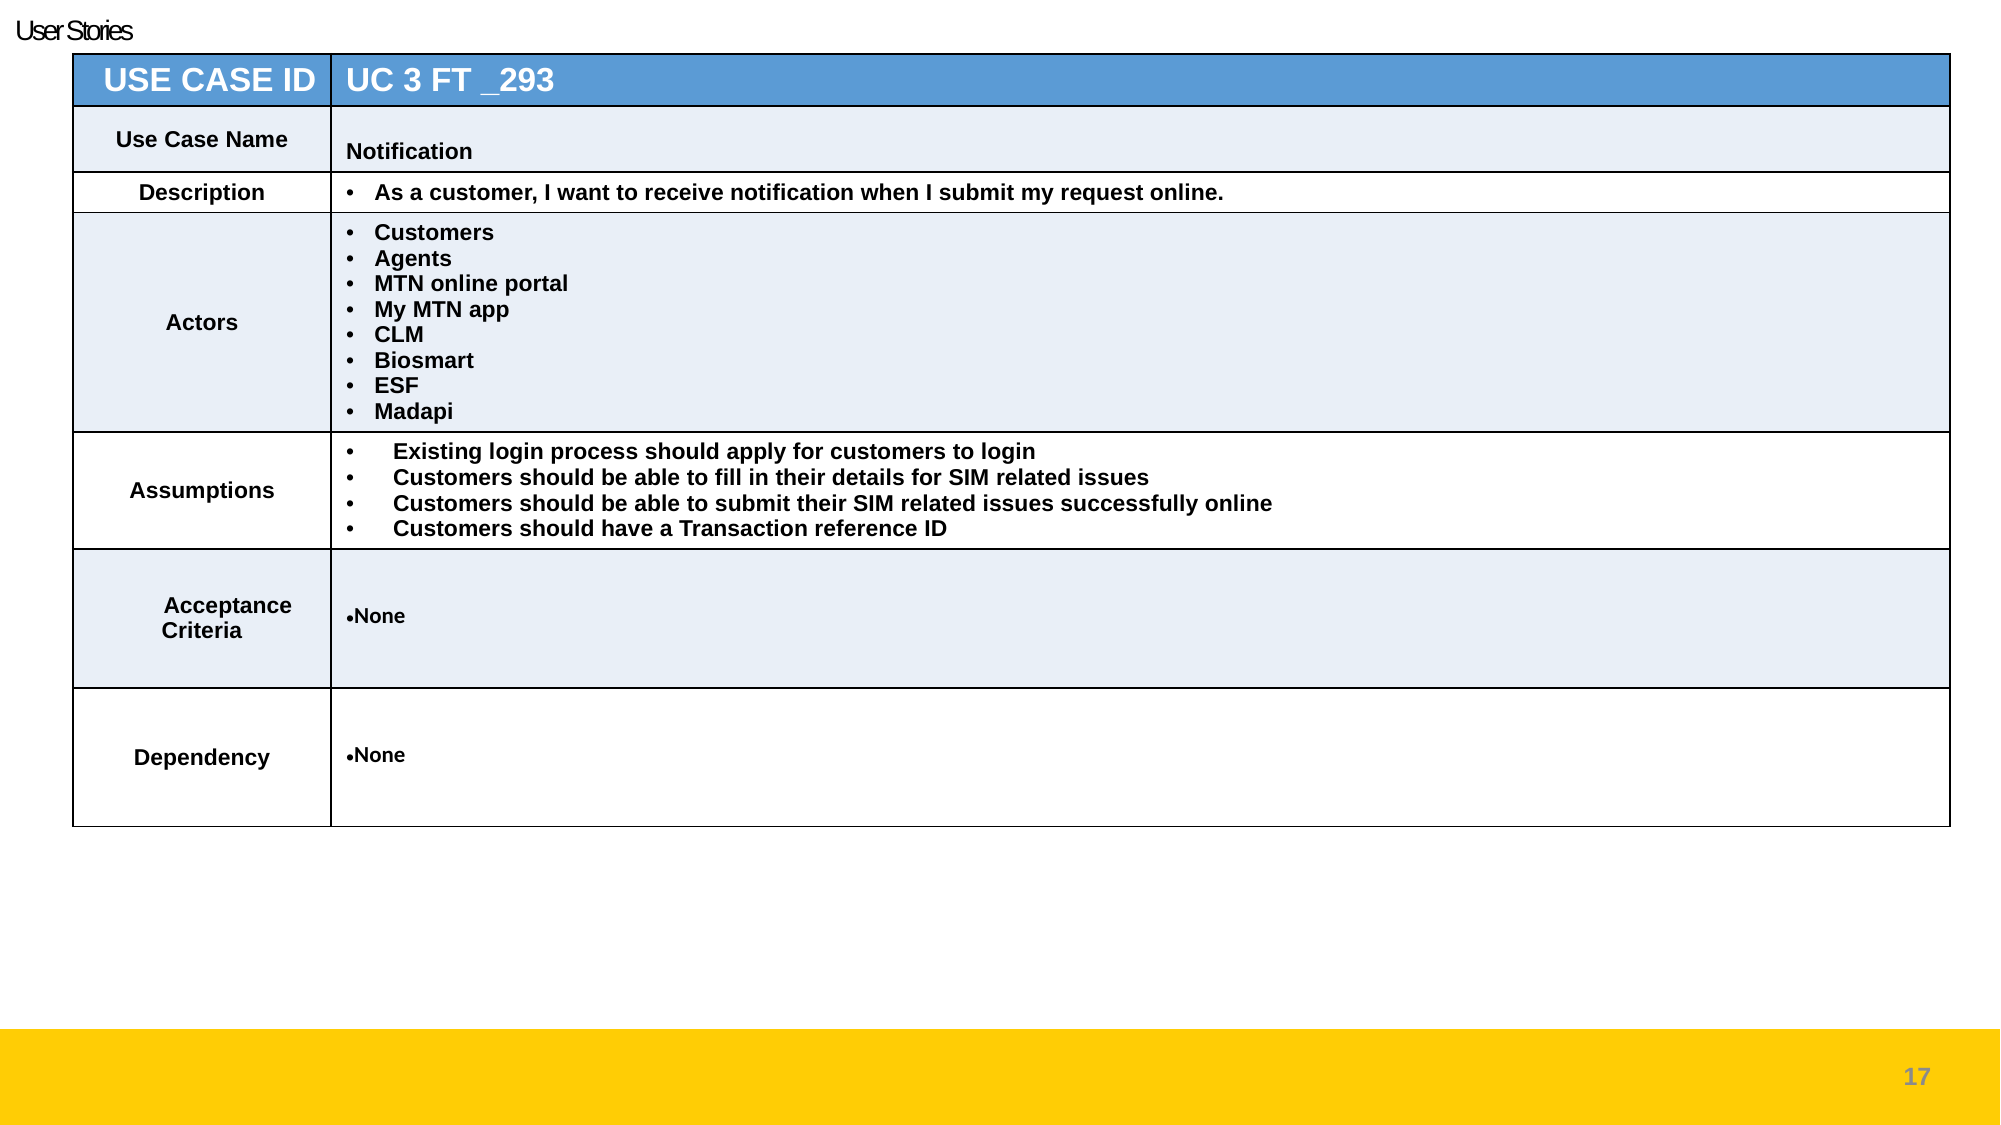

User Stories
| USE CASE ID | UC 3 FT \_293 |
| --- | --- |
| Use Case Name | Notification |
| Description | As a customer, I want to receive notification when I submit my request online. |
| Actors | Customers Agents MTN online portal My MTN app CLM Biosmart ESF Madapi |
| Assumptions | Existing login process should apply for customers to login Customers should be able to fill in their details for SIM related issues Customers should be able to submit their SIM related issues successfully online Customers should have a Transaction reference ID |
| Acceptance Criteria | None |
| Dependency | None |

17